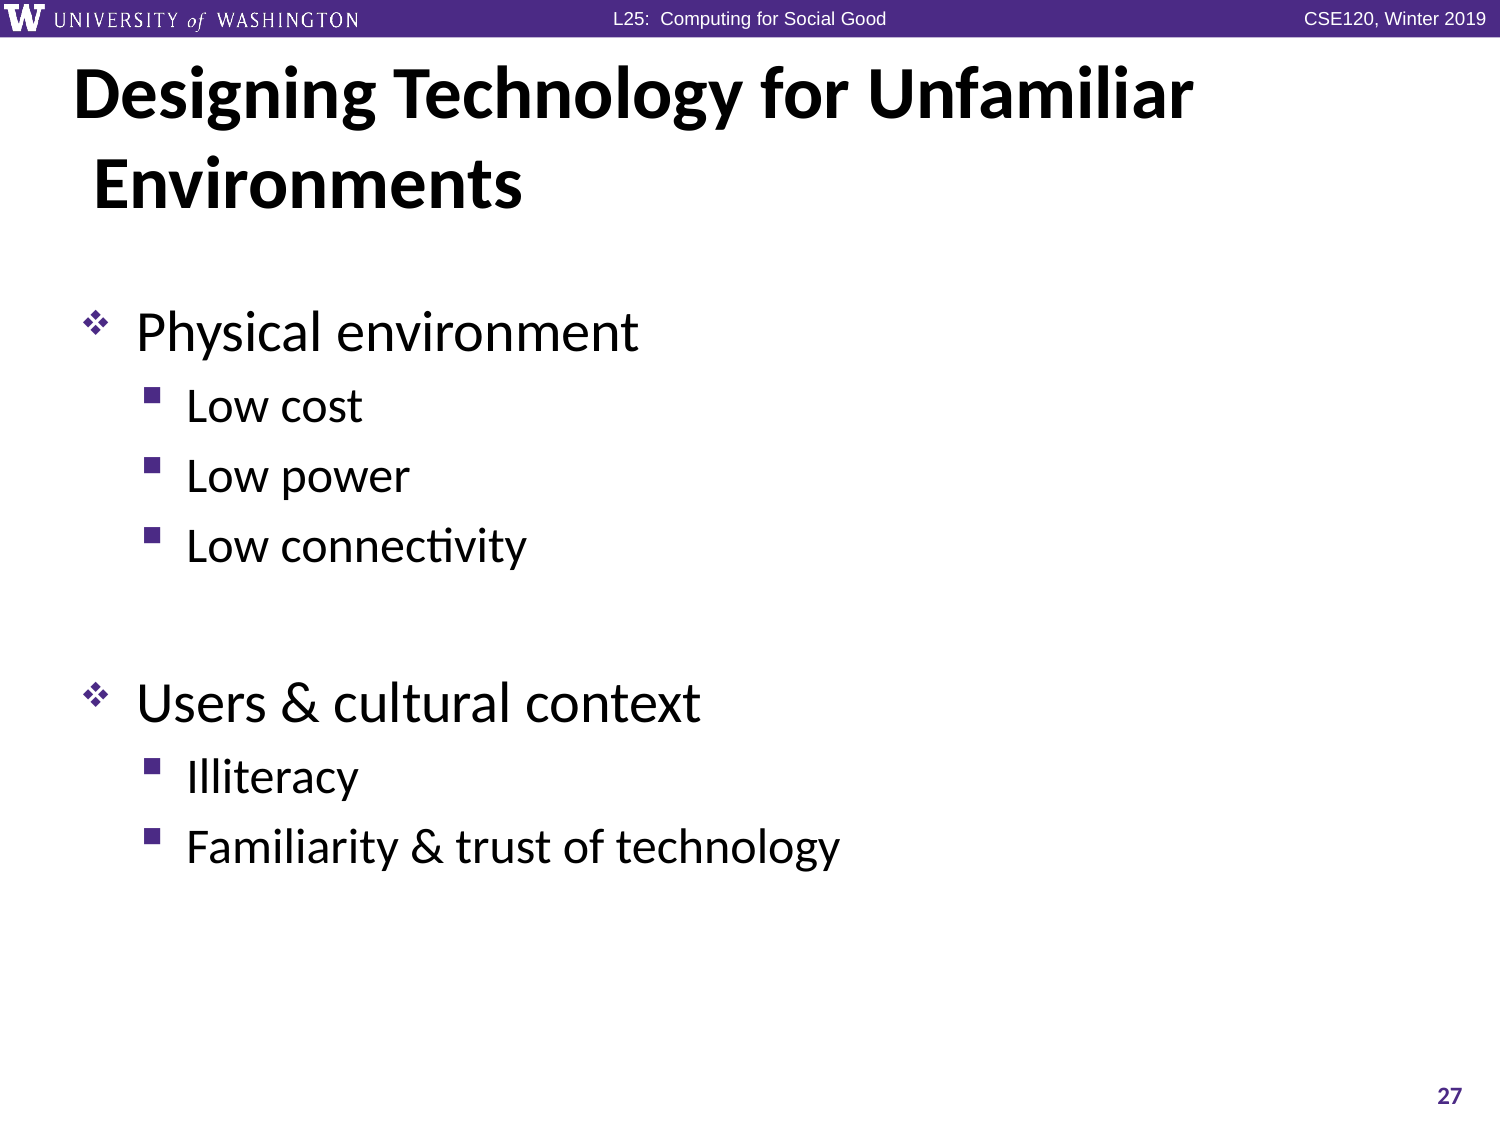

# Designing Technology for Unfamiliar Environments

Physical environment
Low cost
Low power
Low connectivity

Users & cultural context
Illiteracy
Familiarity & trust of technology
27